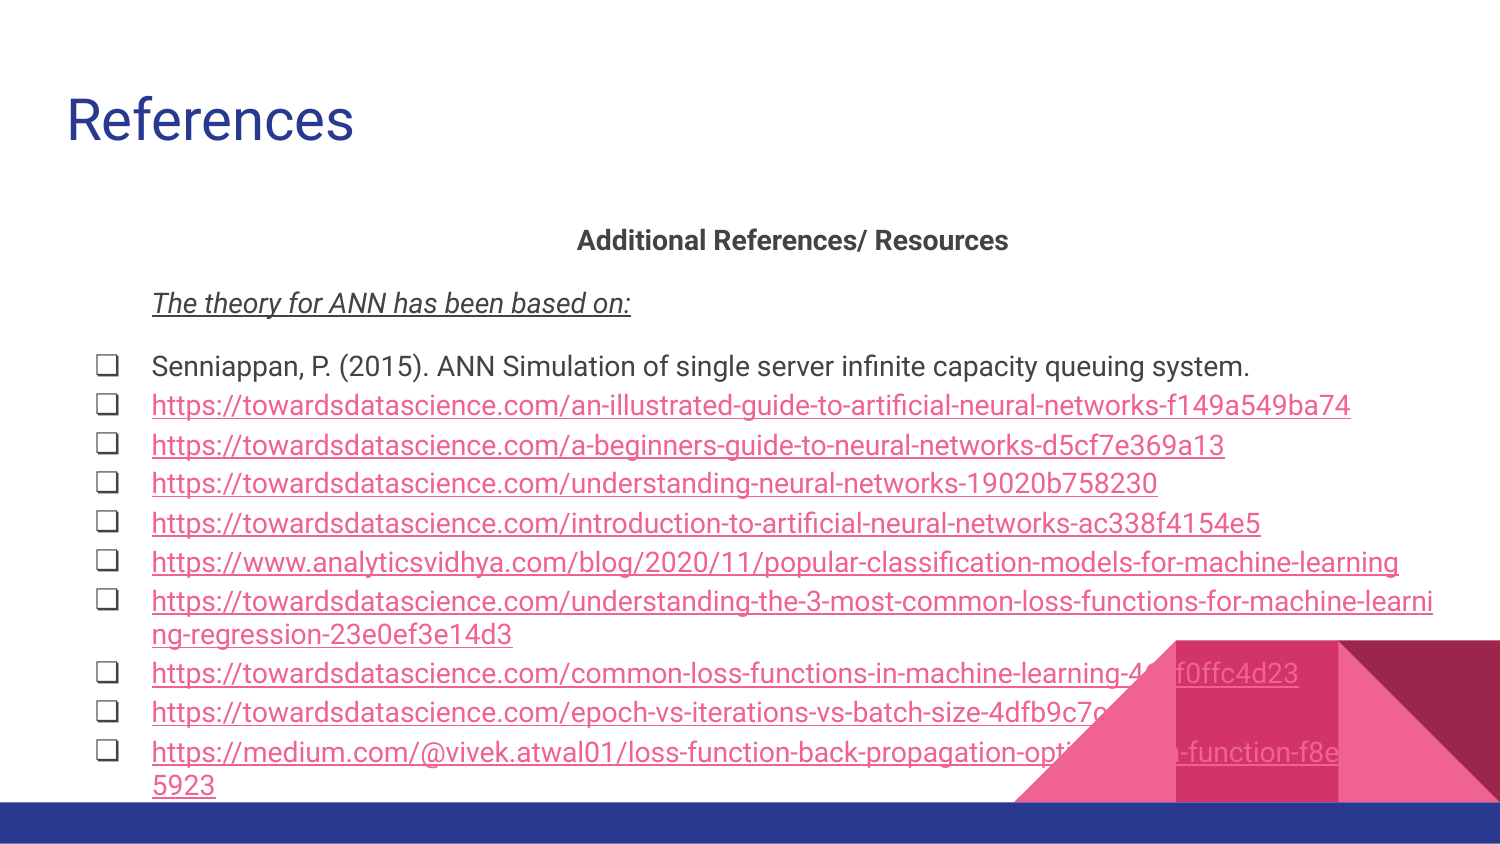

# References
Additional References/ Resources
The theory for ANN has been based on:
Senniappan, P. (2015). ANN Simulation of single server infinite capacity queuing system.
https://towardsdatascience.com/an-illustrated-guide-to-artificial-neural-networks-f149a549ba74
https://towardsdatascience.com/a-beginners-guide-to-neural-networks-d5cf7e369a13
https://towardsdatascience.com/understanding-neural-networks-19020b758230
https://towardsdatascience.com/introduction-to-artificial-neural-networks-ac338f4154e5
https://www.analyticsvidhya.com/blog/2020/11/popular-classification-models-for-machine-learning
https://towardsdatascience.com/understanding-the-3-most-common-loss-functions-for-machine-learning-regression-23e0ef3e14d3
https://towardsdatascience.com/common-loss-functions-in-machine-learning-46af0ffc4d23
https://towardsdatascience.com/epoch-vs-iterations-vs-batch-size-4dfb9c7ce9c9
https://medium.com/@vivek.atwal01/loss-function-back-propagation-optimization-function-f8e3cbd85923